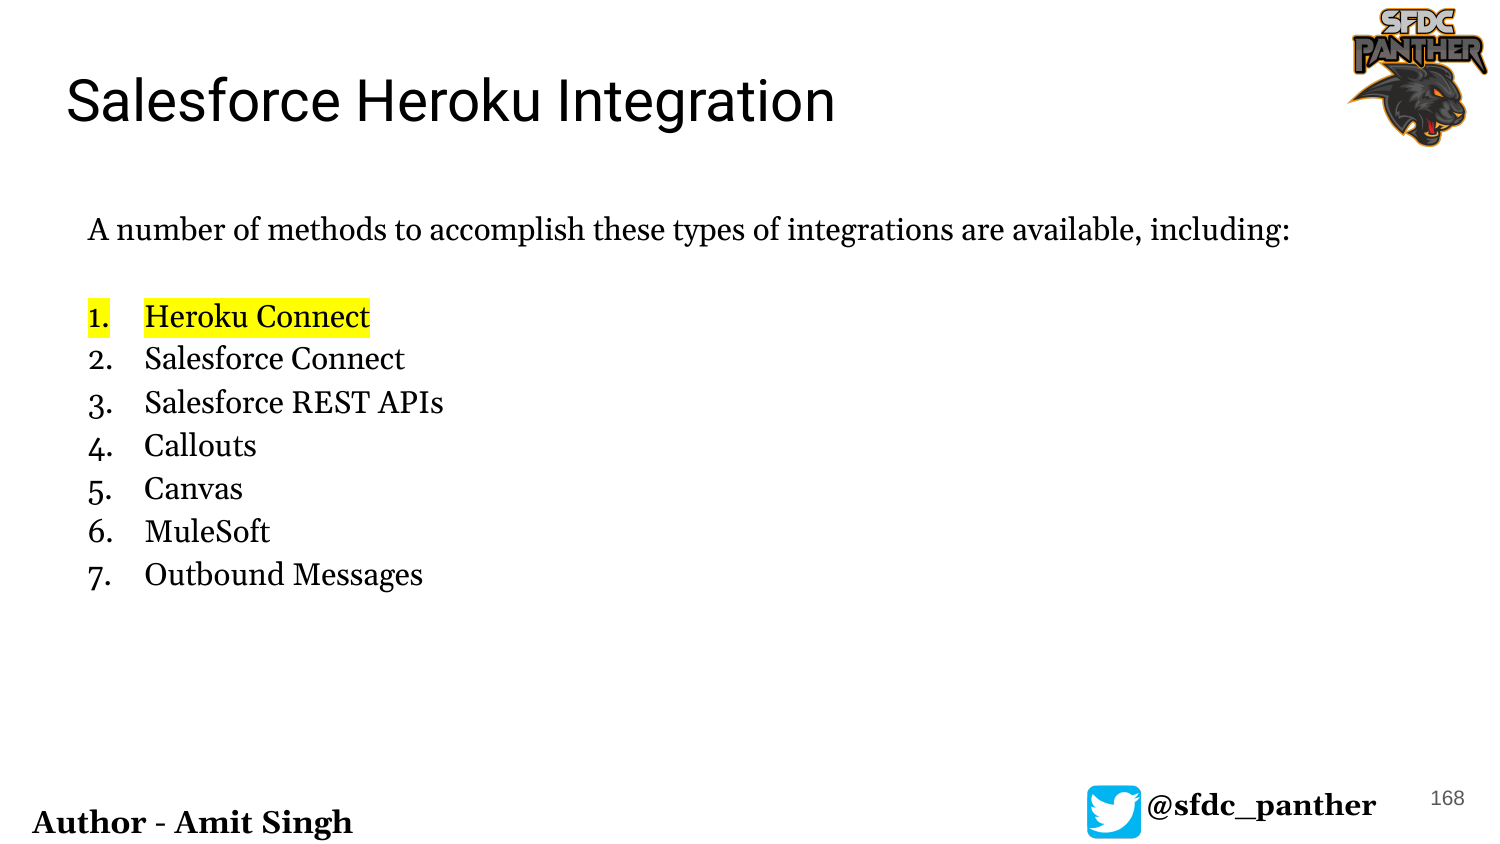

# Salesforce Heroku Integration
A number of methods to accomplish these types of integrations are available, including:

Heroku Connect
Salesforce Connect
Salesforce REST APIs
Callouts
Canvas
MuleSoft
Outbound Messages
168